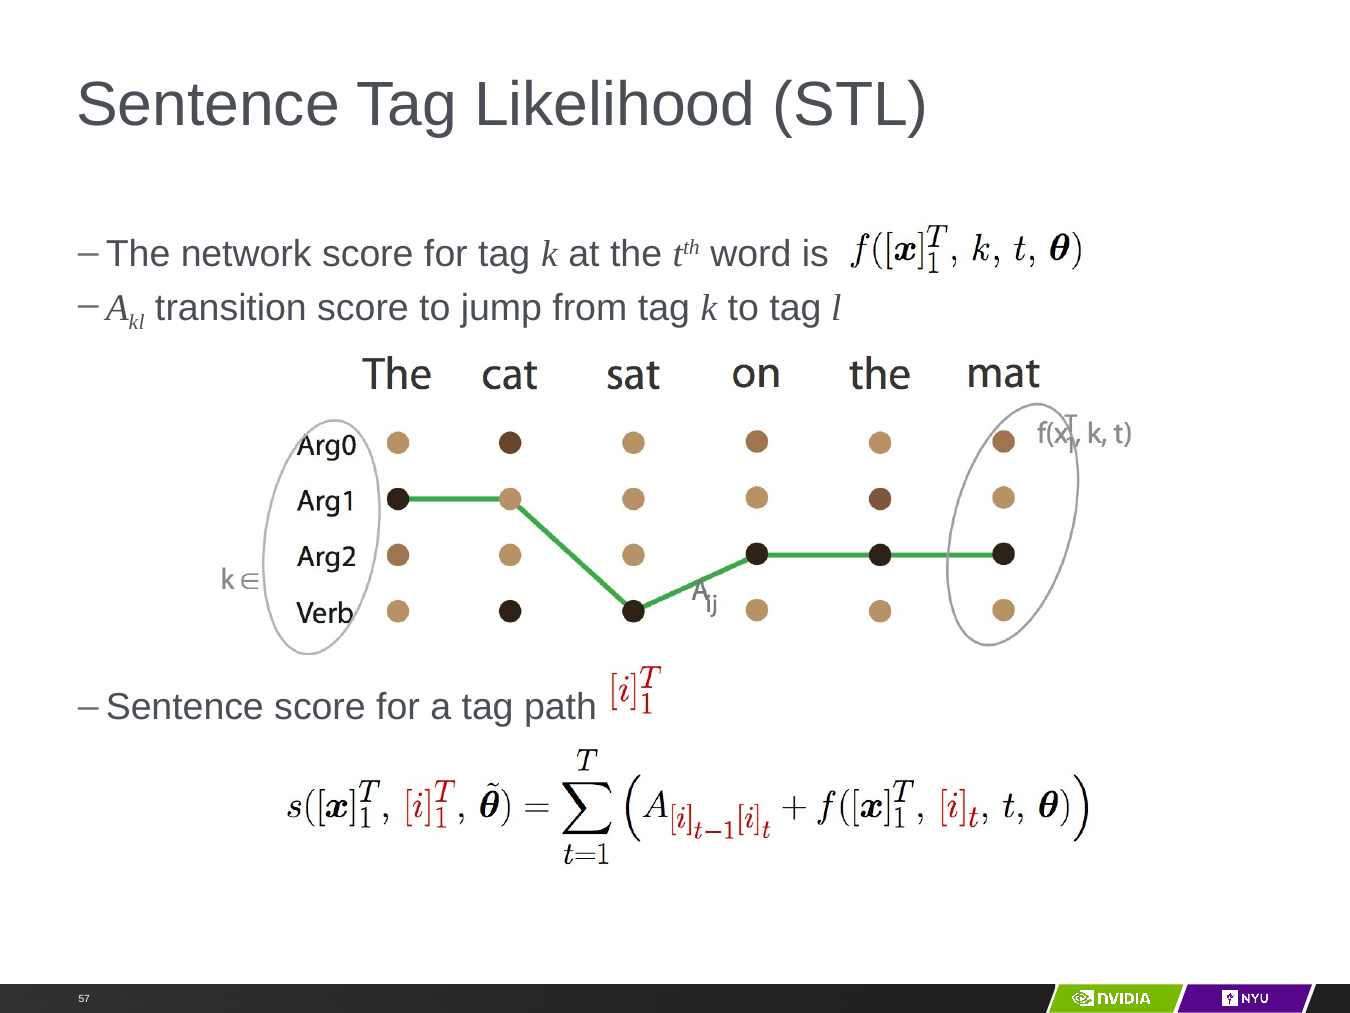

# Sentence Tag Likelihood (STL)
The network score for tag k at the tth word is
Akl transition score to jump from tag k to tag l

Sentence score for a tag path